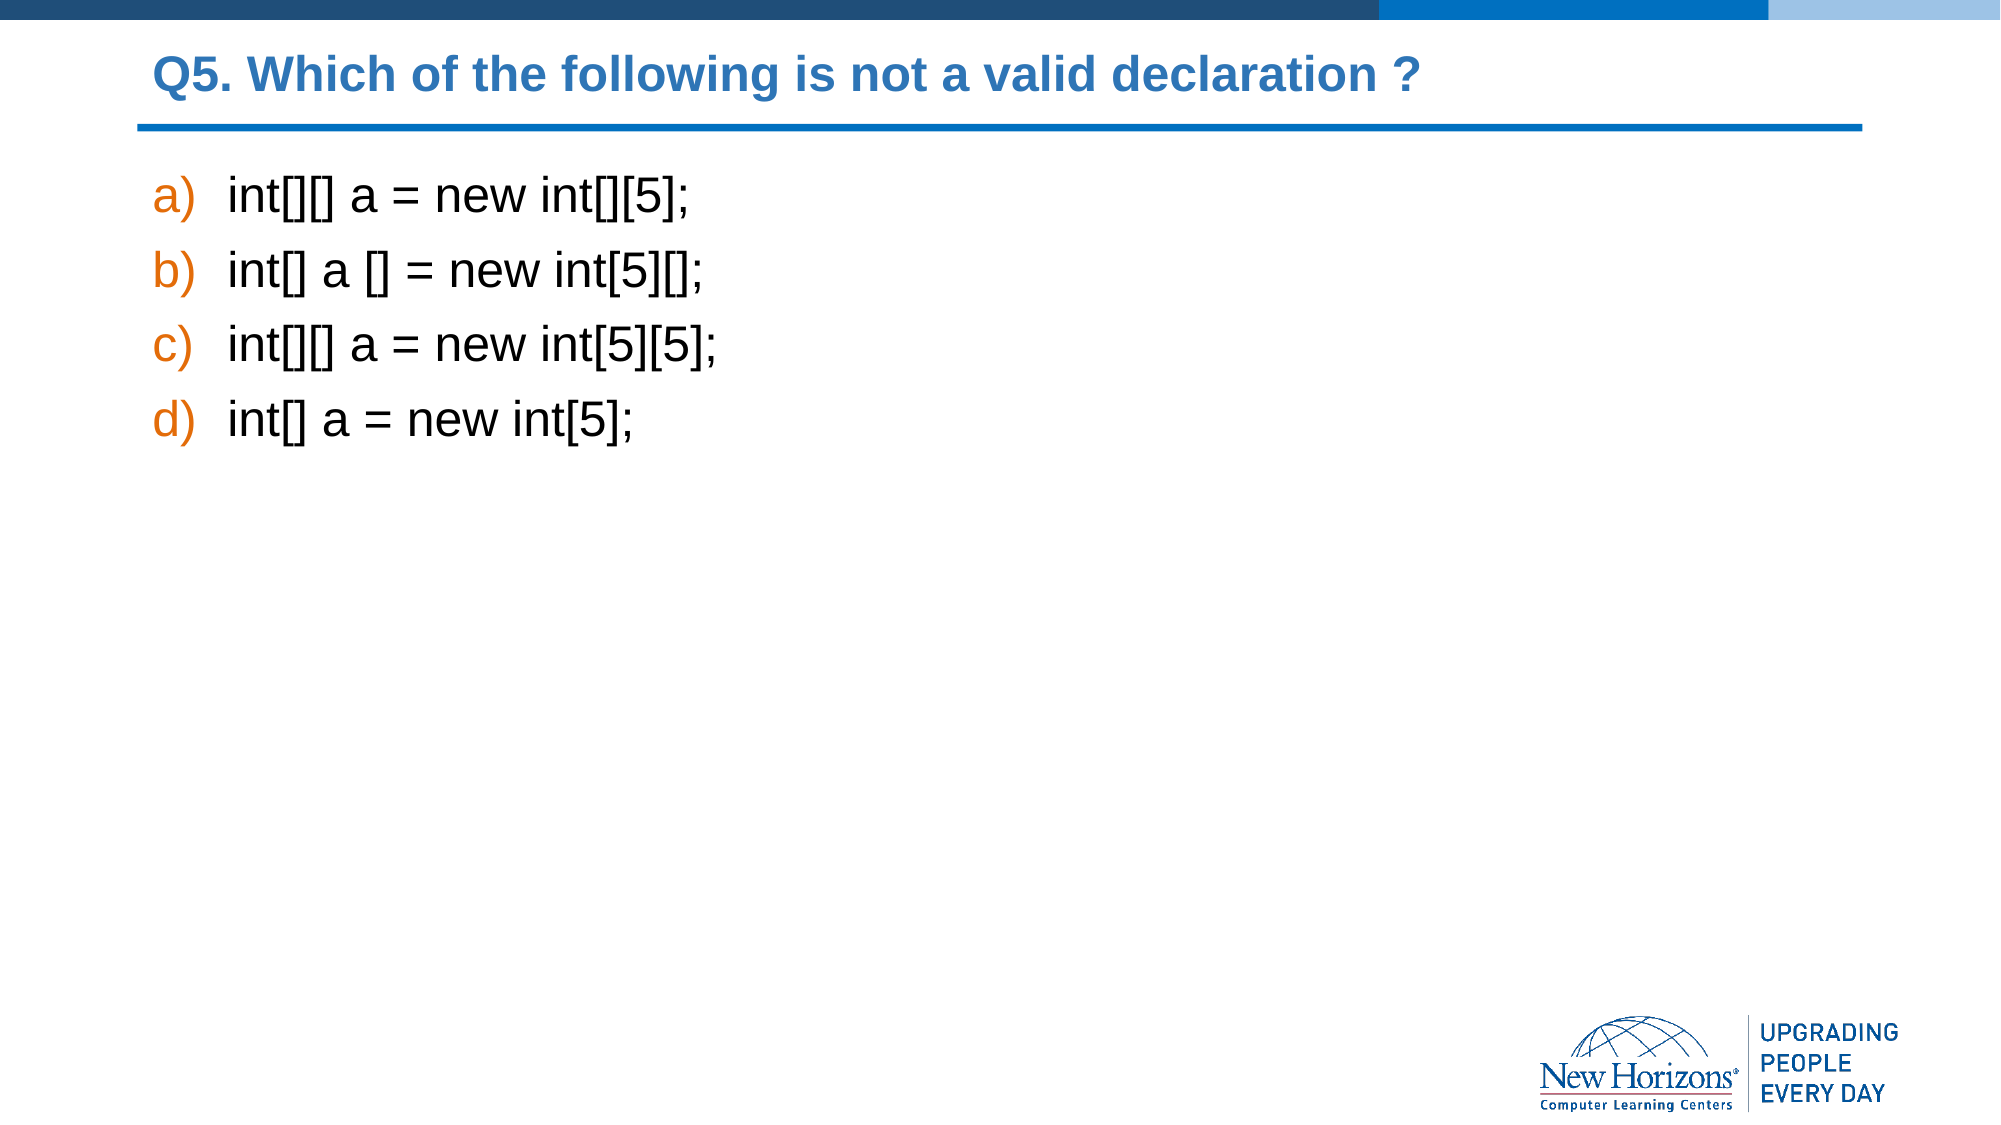

# Q5. Which of the following is not a valid declaration ?
int[][] a = new int[][5];
int[] a [] = new int[5][];
int[][] a = new int[5][5];
int[] a = new int[5];